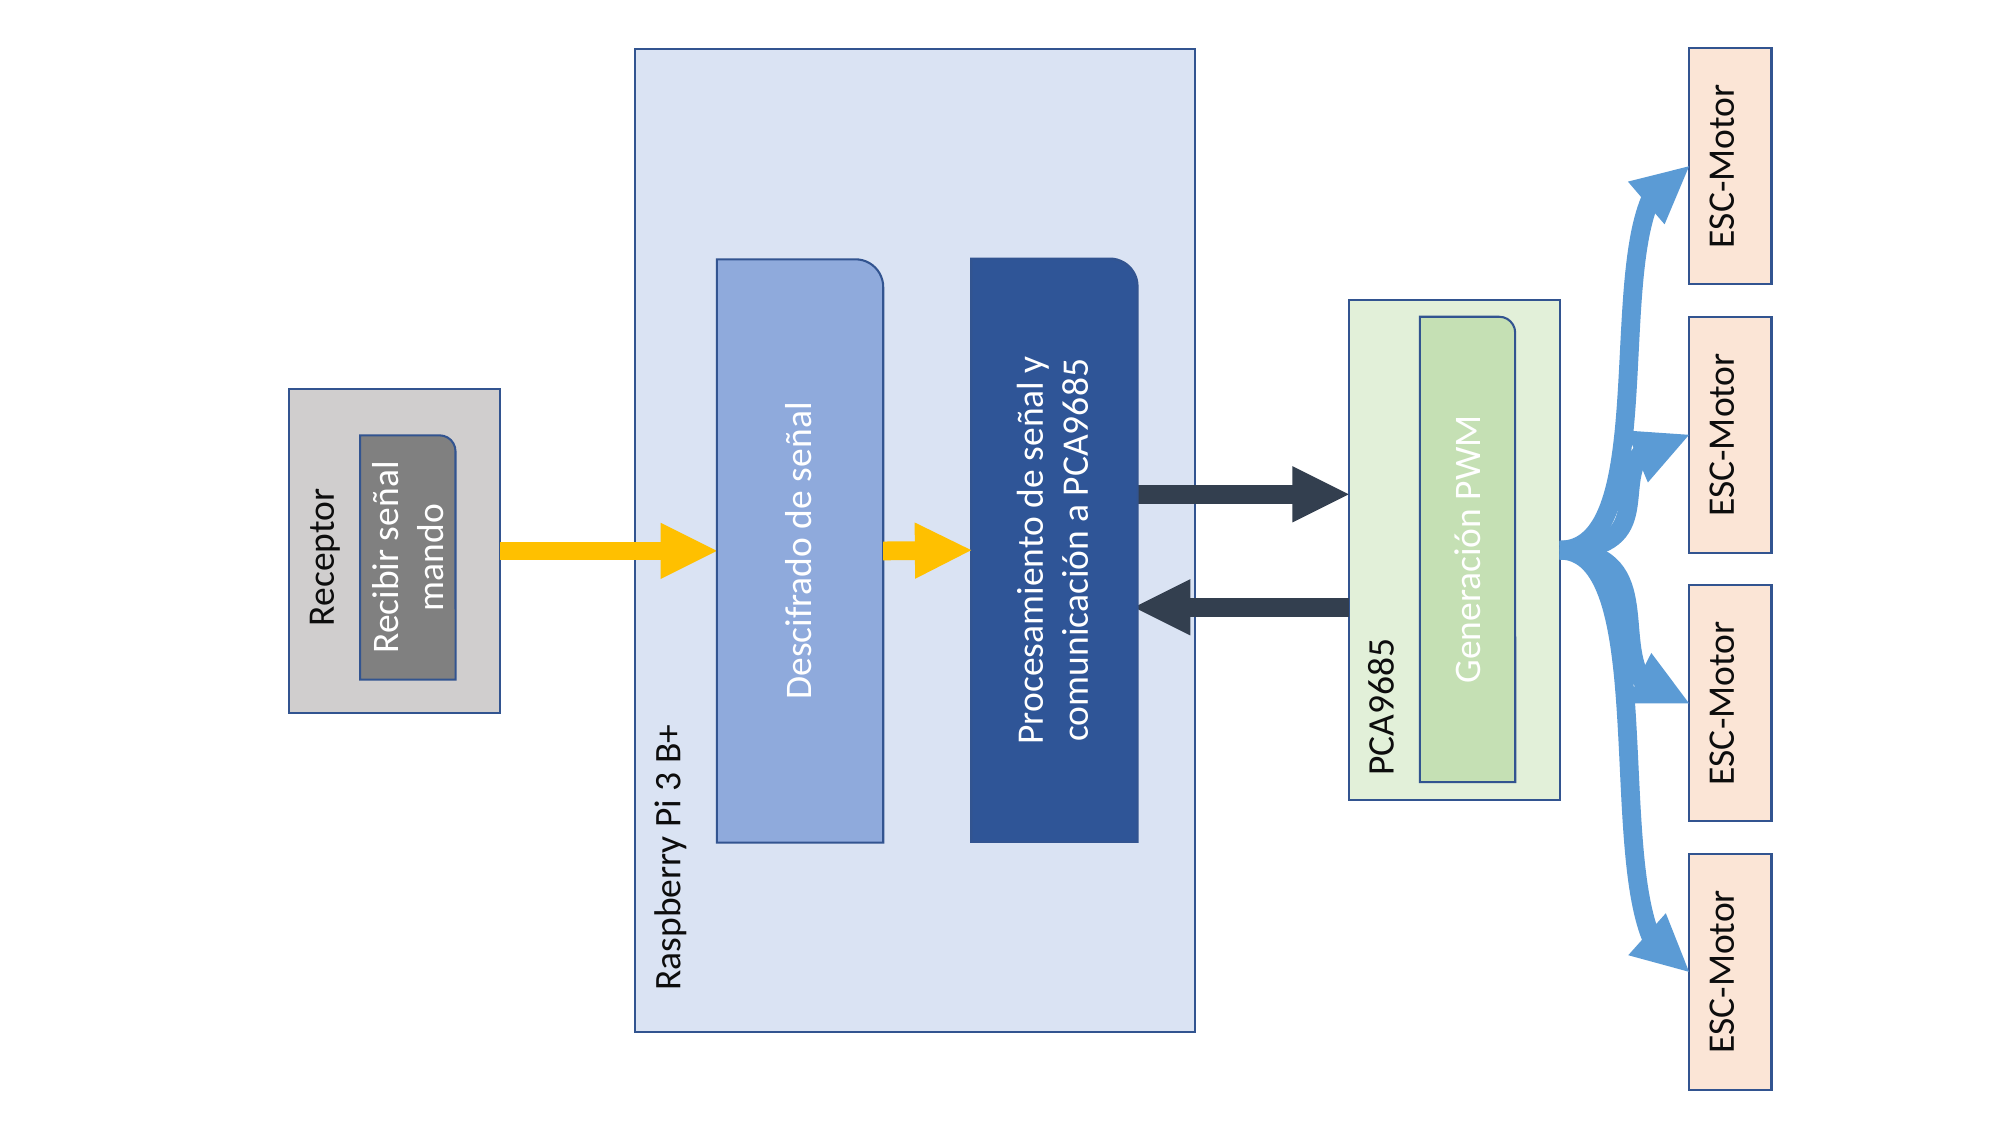

ESC-Motor
Raspberry Pi 3 B+
Procesamiento de señal y comunicación a PCA9685
Descifrado de señal
PCA9685
ESC-Motor
Generación PWM
Receptor
Recibir señal mando
ESC-Motor
ESC-Motor